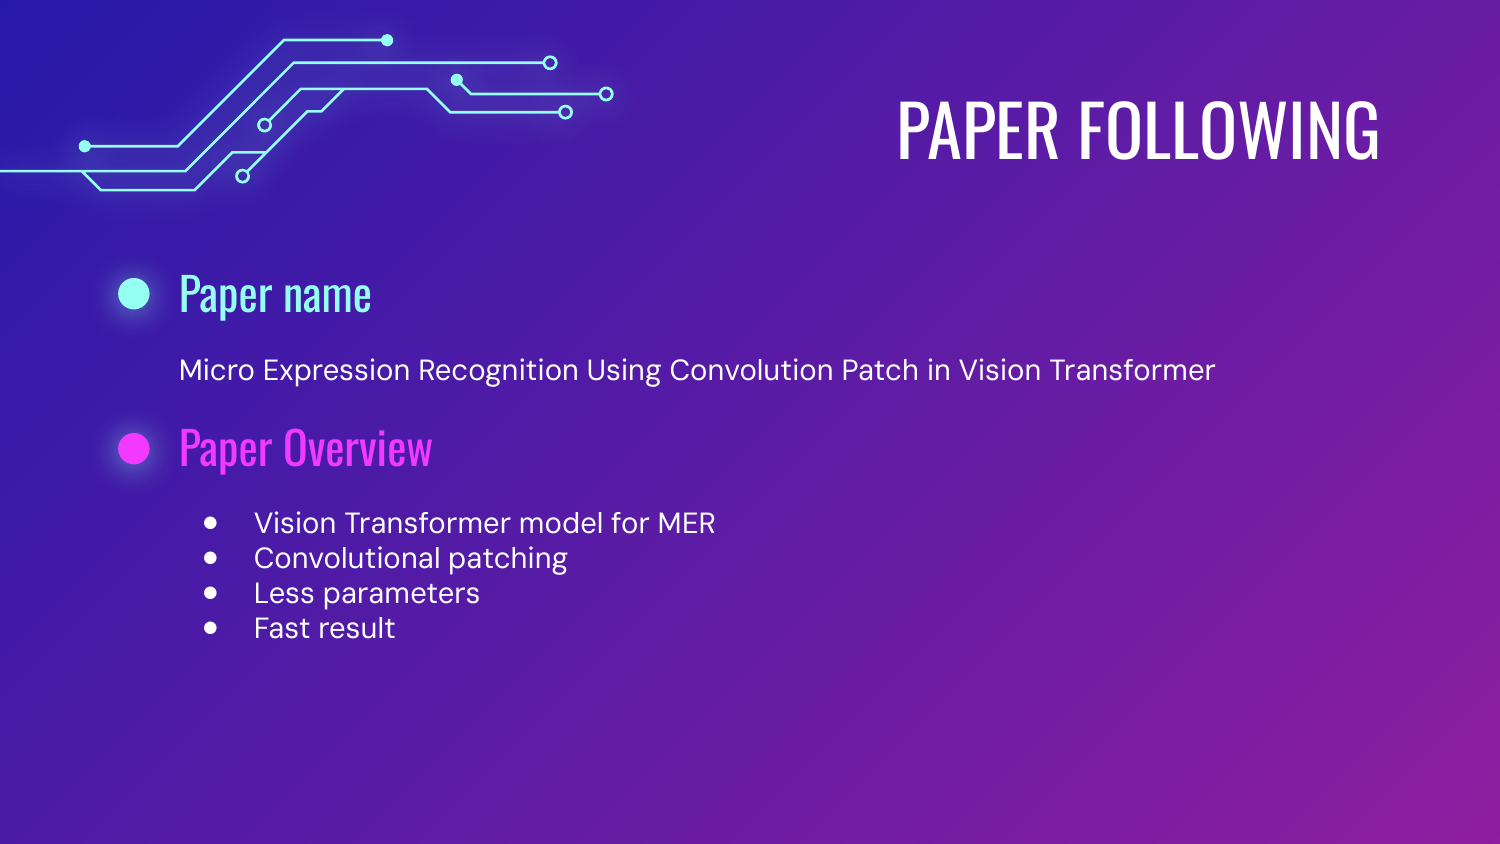

# PAPER FOLLOWING
Paper name

Micro Expression Recognition Using Convolution Patch in Vision Transformer
Paper Overview

Vision Transformer model for MER
Convolutional patching
Less parameters
Fast result